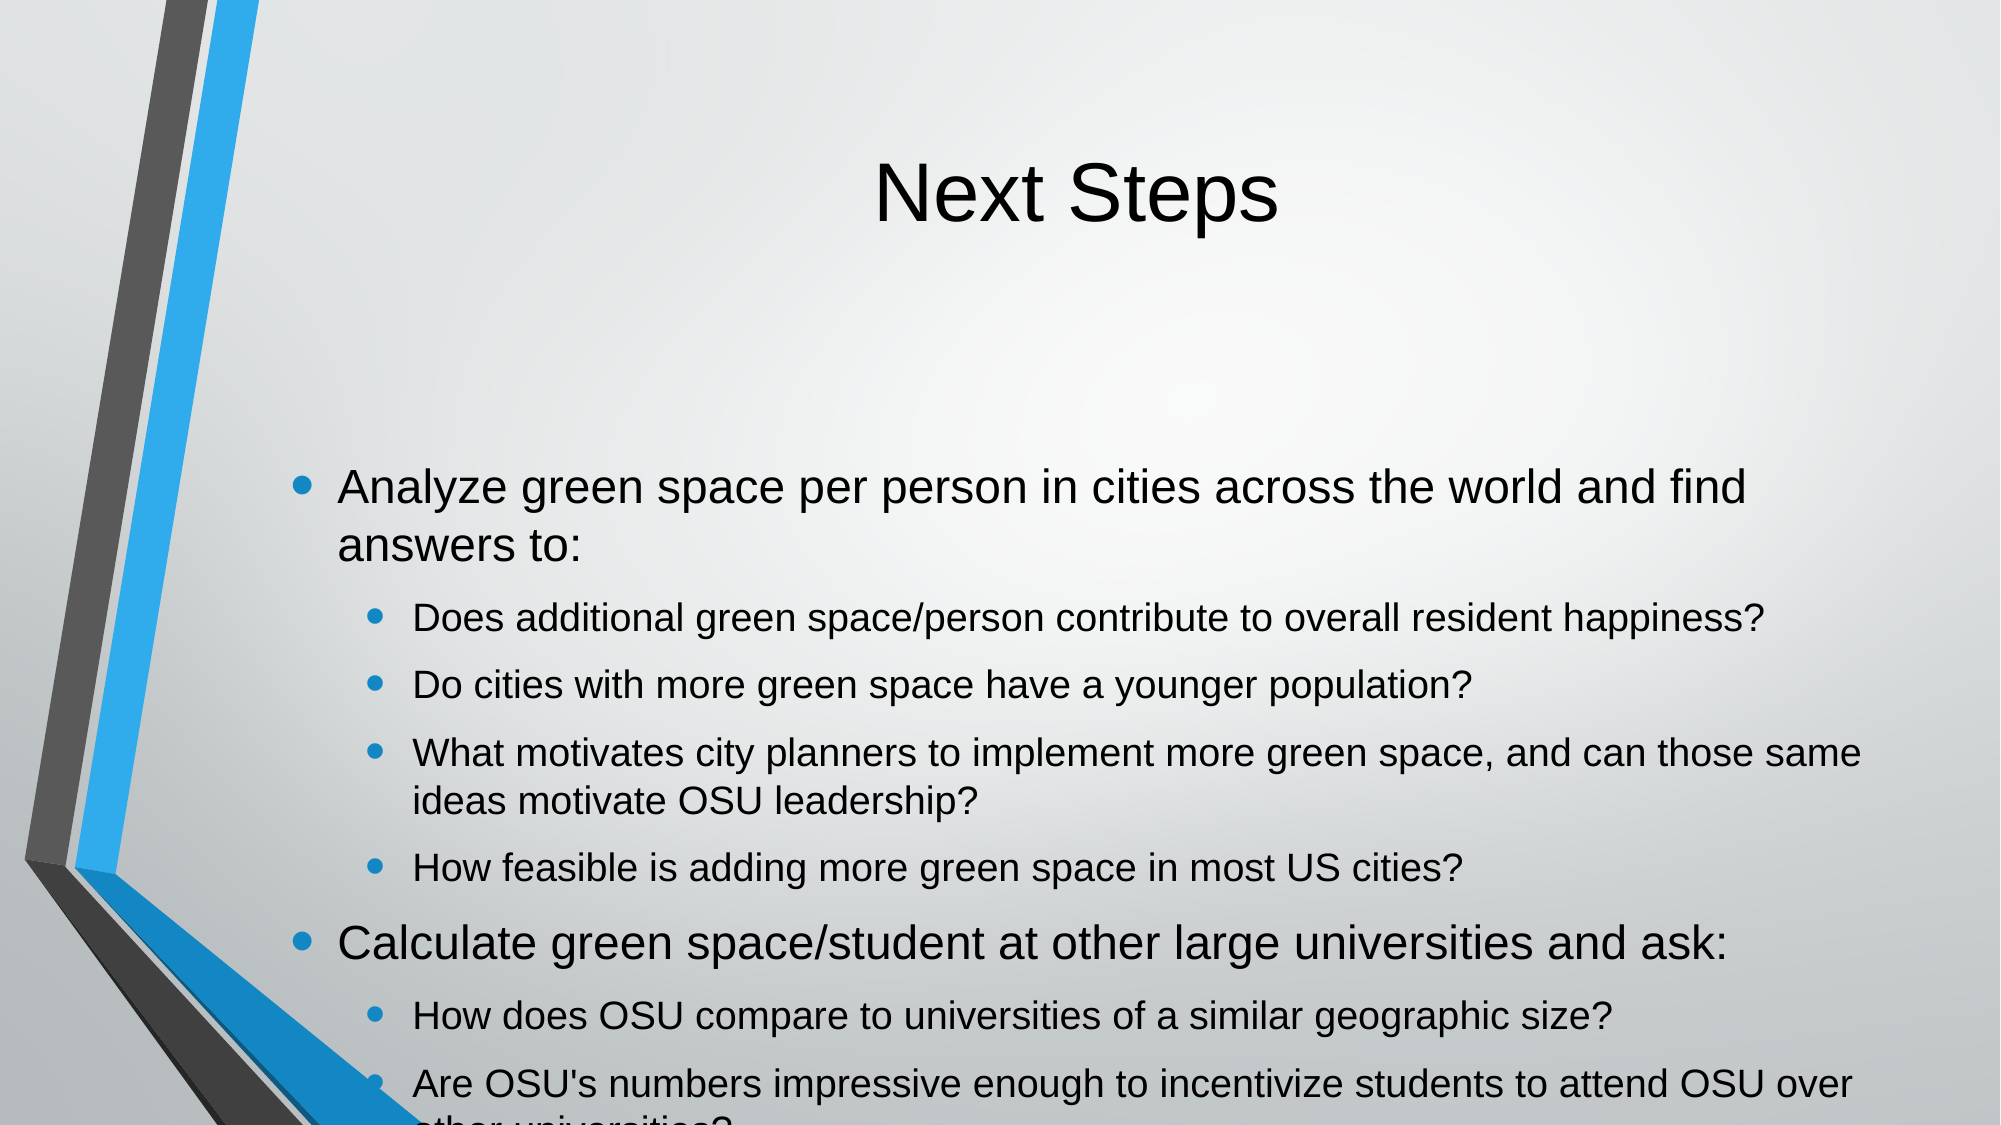

# Next Steps
Analyze green space per person in cities across the world and find answers to:
Does additional green space/person contribute to overall resident happiness?
Do cities with more green space have a younger population?
What motivates city planners to implement more green space, and can those same ideas motivate OSU leadership?
How feasible is adding more green space in most US cities?
Calculate green space/student at other large universities and ask:
How does OSU compare to universities of a similar geographic size?
Are OSU's numbers impressive enough to incentivize students to attend OSU over other universities?